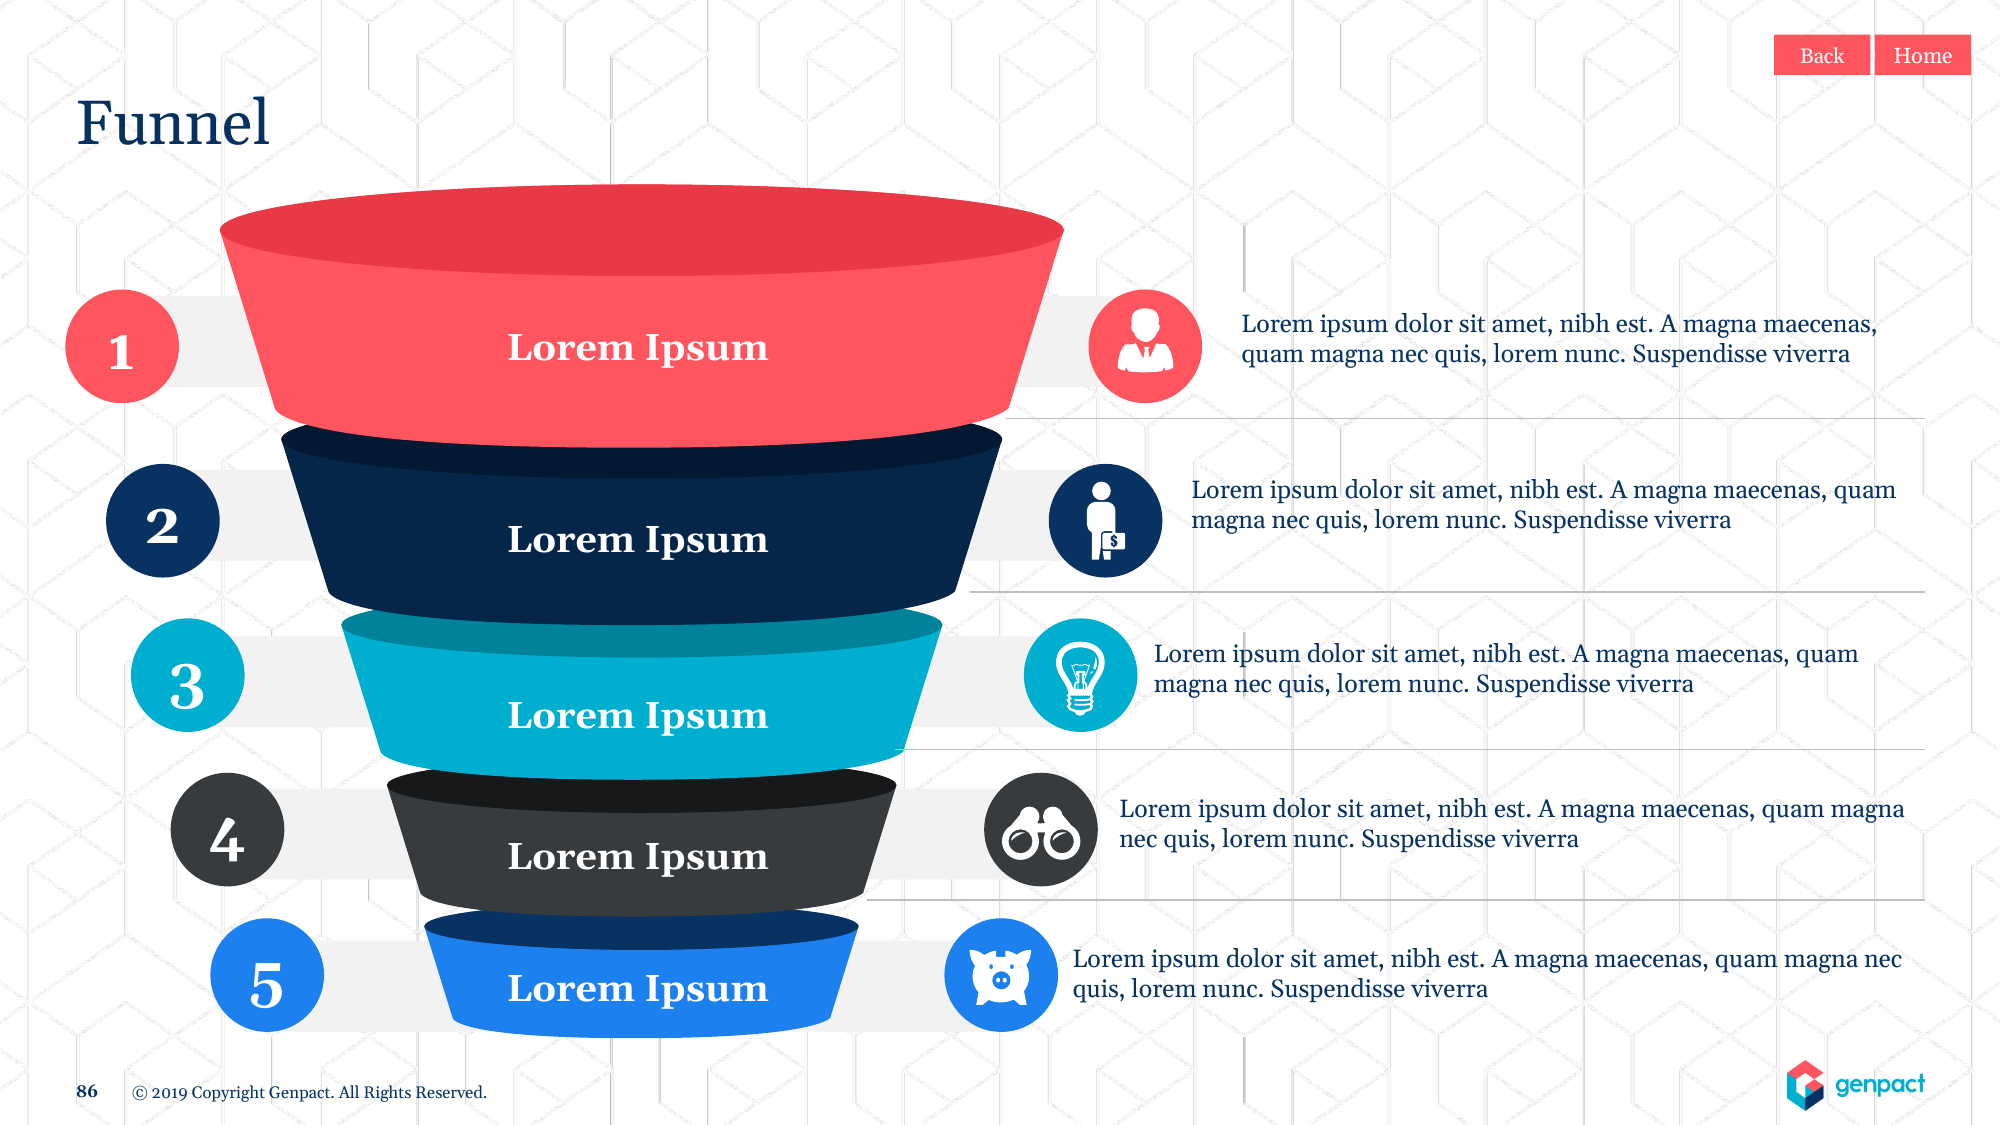

Back
Home
# Funnel

1

Lorem ipsum dolor sit amet, nibh est. A magna maecenas, quam magna nec quis, lorem nunc. Suspendisse viverra

Lorem Ipsum

2

Lorem ipsum dolor sit amet, nibh est. A magna maecenas, quam magna nec quis, lorem nunc. Suspendisse viverra

Lorem Ipsum

3

Lorem ipsum dolor sit amet, nibh est. A magna maecenas, quam magna nec quis, lorem nunc. Suspendisse viverra

Lorem Ipsum

4

Lorem ipsum dolor sit amet, nibh est. A magna maecenas, quam magna nec quis, lorem nunc. Suspendisse viverra

Lorem Ipsum

5

Lorem ipsum dolor sit amet, nibh est. A magna maecenas, quam magna nec quis, lorem nunc. Suspendisse viverra

Lorem Ipsum